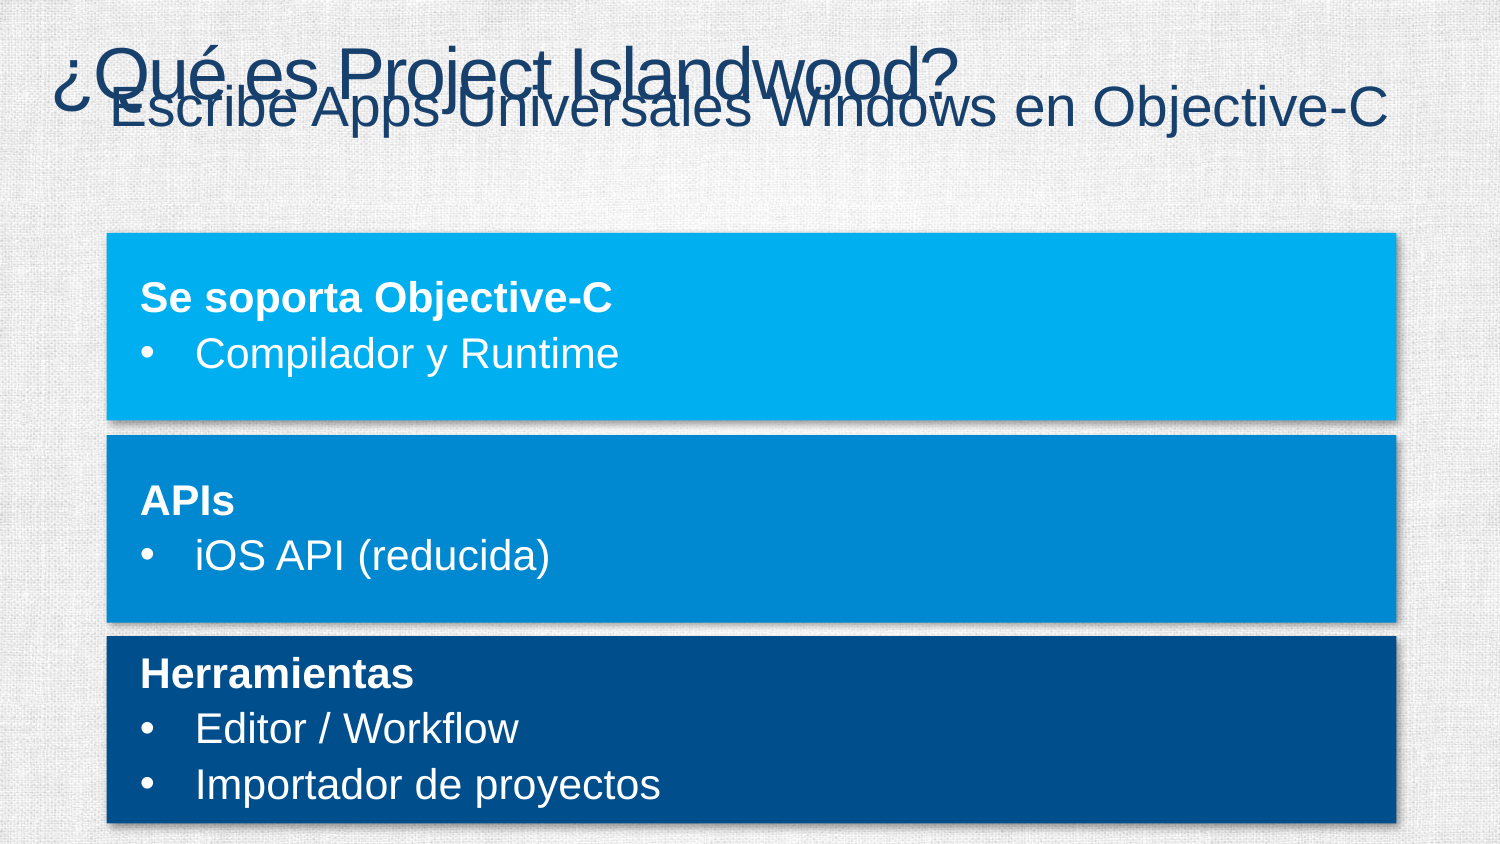

¿Qué es Project Islandwood?
# Escribe Apps Universales Windows en Objective-C
Se soporta Objective-C
Compilador y Runtime
APIs
iOS API (reducida)
Herramientas
Editor / Workflow
Importador de proyectos